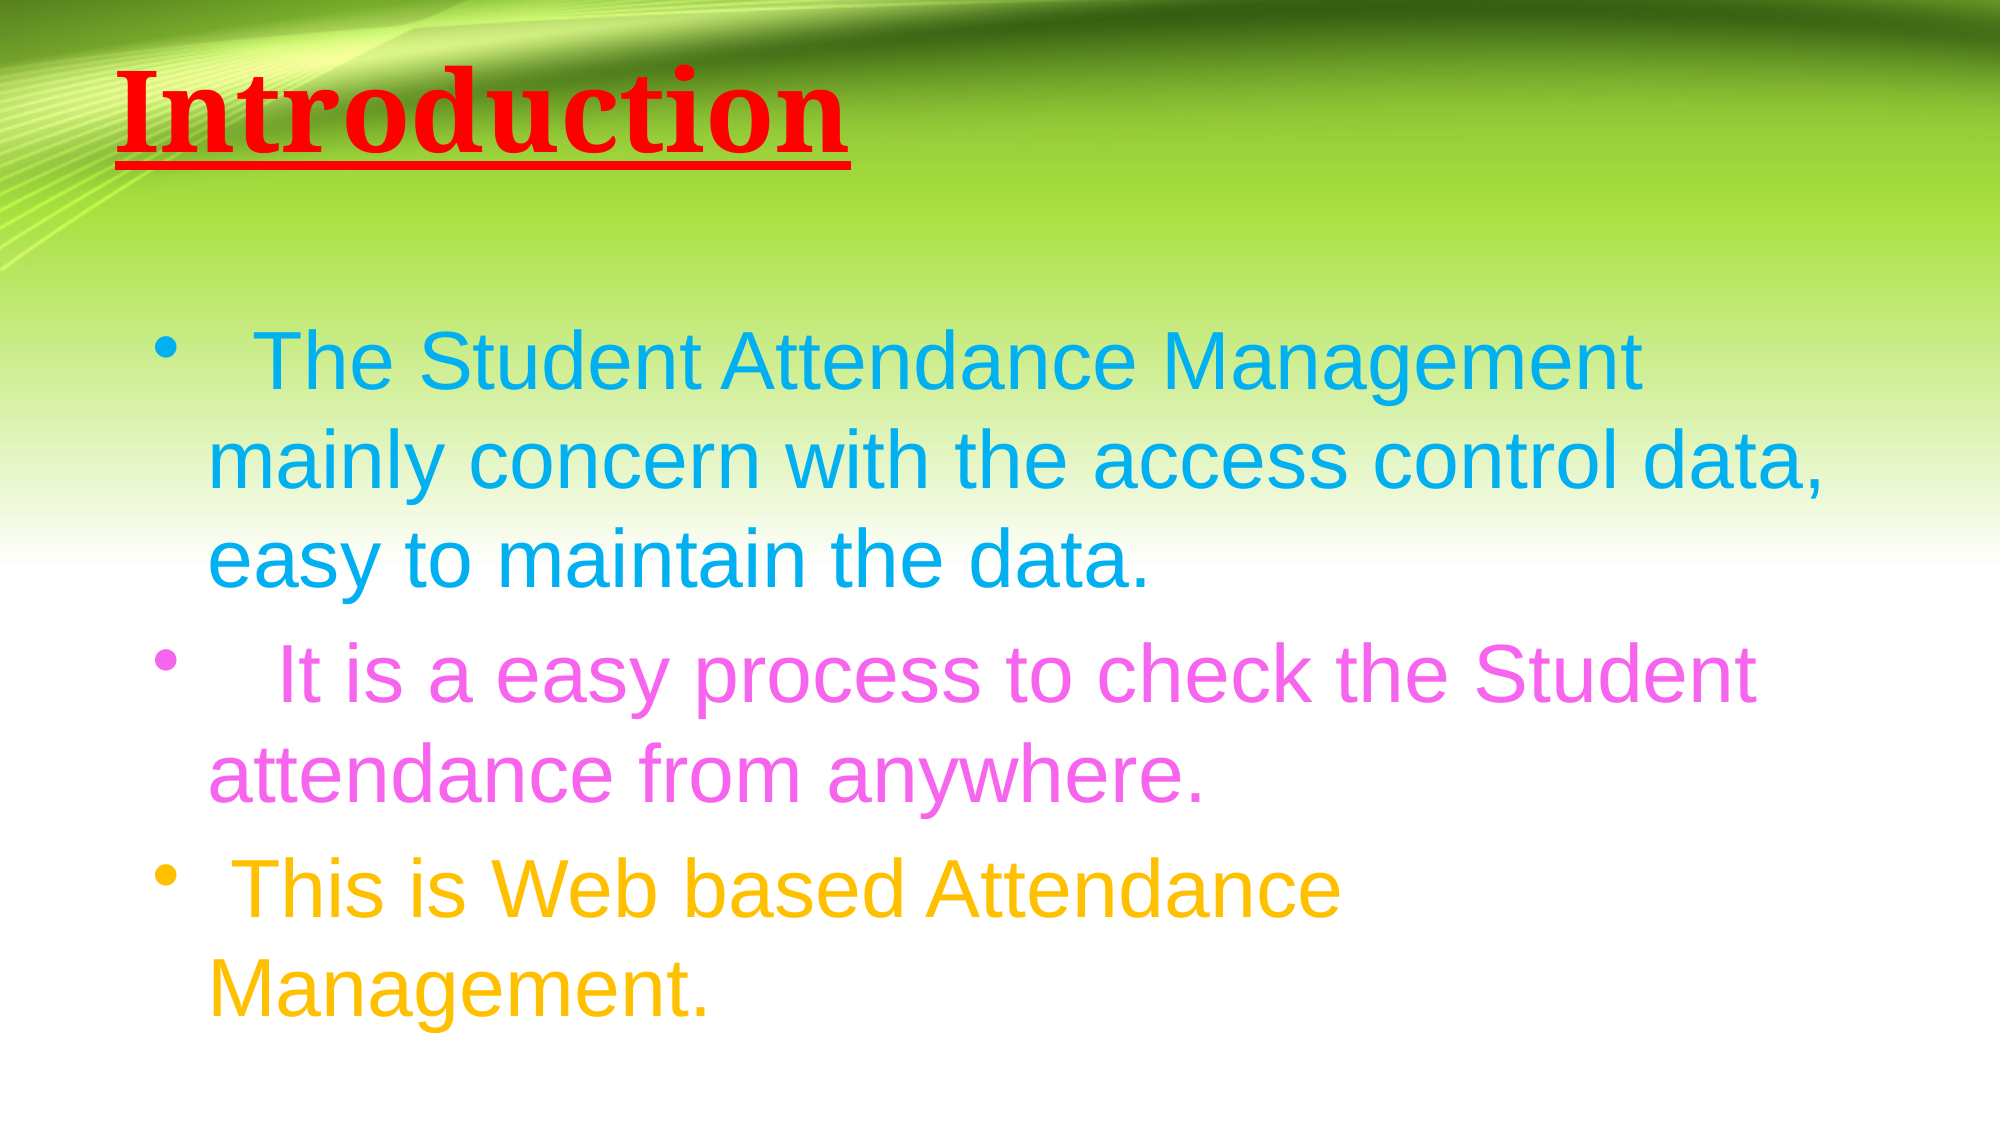

# Introduction
  The Student Attendance Management mainly concern with the access control data, easy to maintain the data.
   It is a easy process to check the Student attendance from anywhere.
 This is Web based Attendance Management.